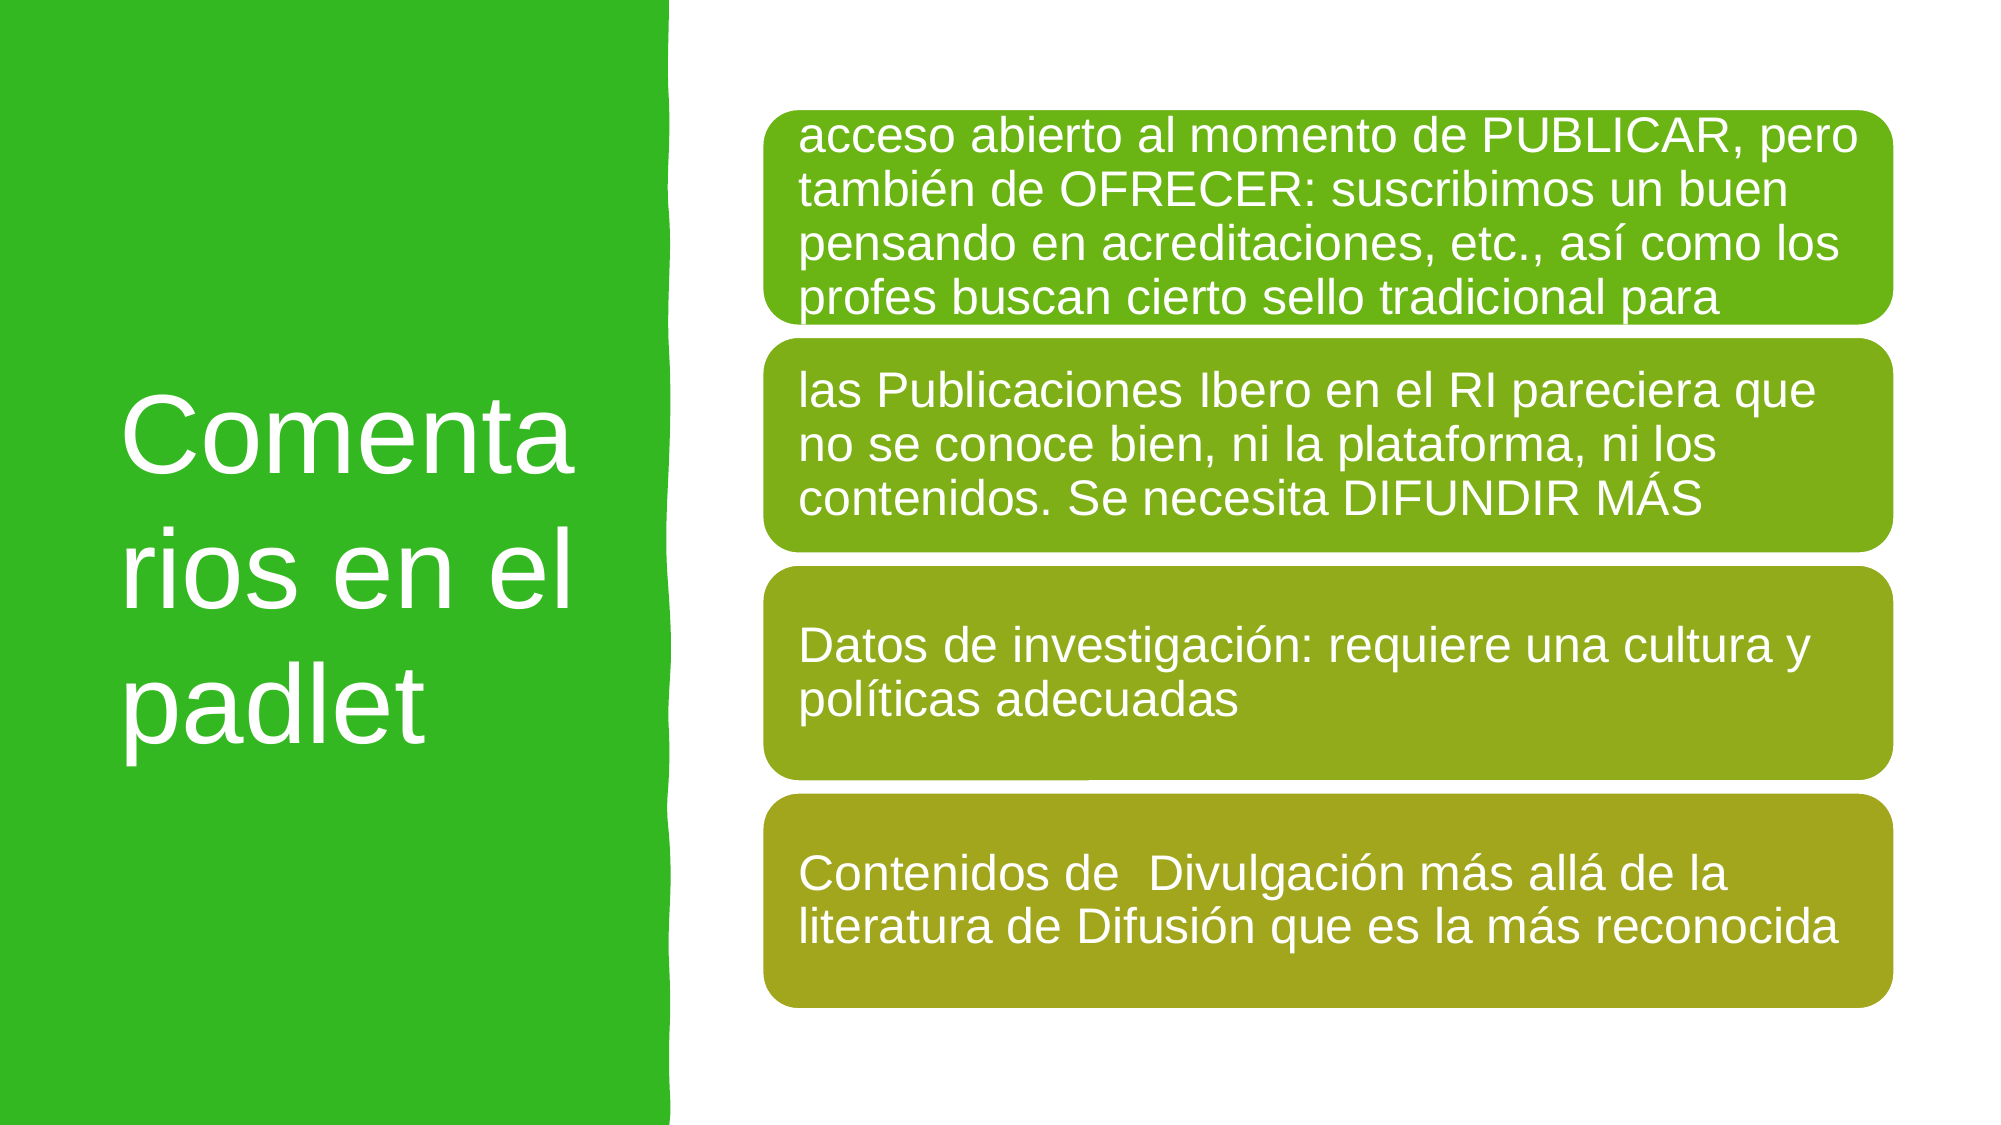

La tensión con los contenidos comerciales y el acceso abierto al momento de PUBLICAR, pero también de OFRECER: suscribimos un buen pensando en acreditaciones, etc., así como los profes buscan cierto sello tradicional para publicar debido a las evaluaciones),
las Publicaciones Ibero en el RI pareciera que no se conoce bien, ni la plataforma, ni los contenidos. Se necesita DIFUNDIR MÁS
Datos de investigación: requiere una cultura y políticas adecuadas
Contenidos de  Divulgación más allá de la literatura de Difusión que es la más reconocida
# Comentarios en el padlet